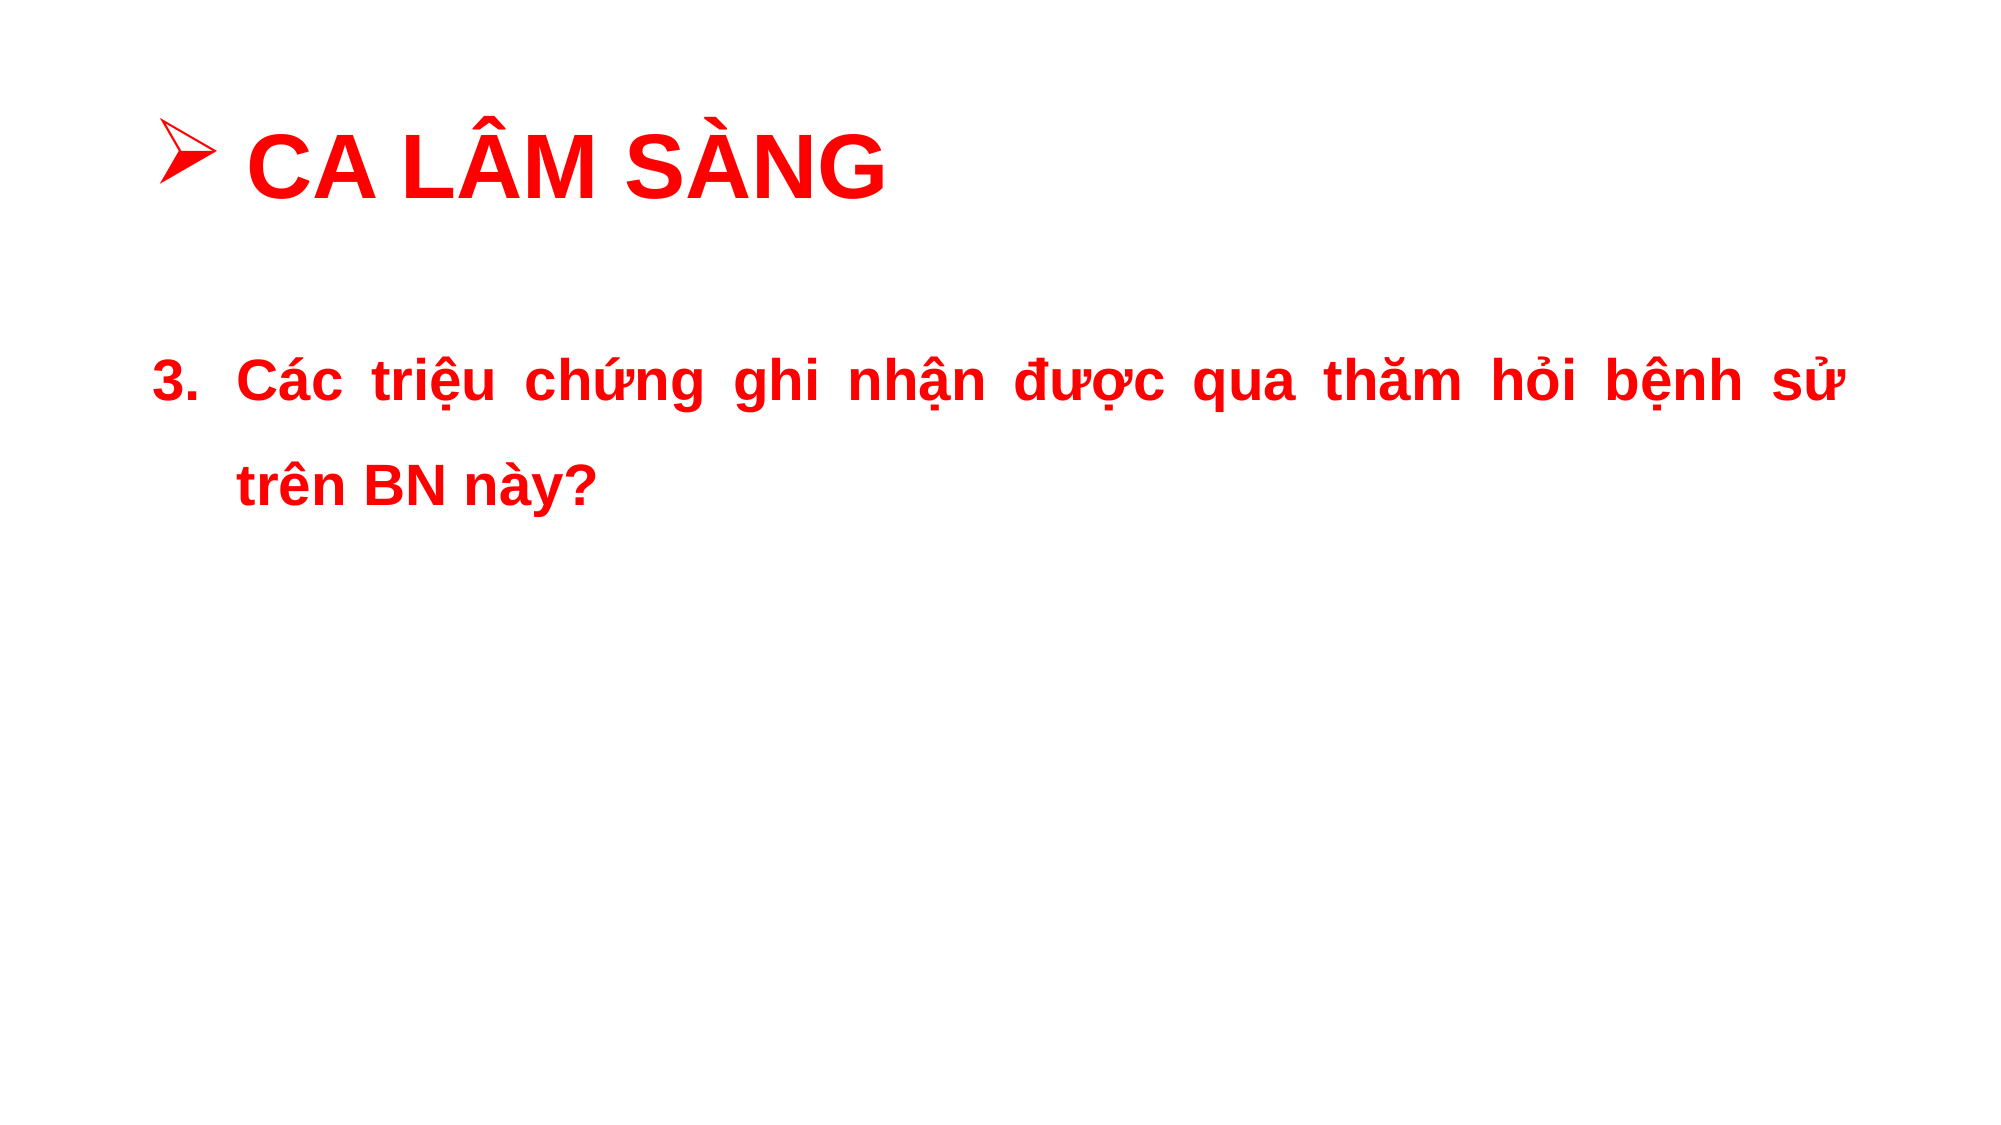

# CA LÂM SÀNG
Các triệu chứng ghi nhận được qua thăm hỏi bệnh sử trên BN này?